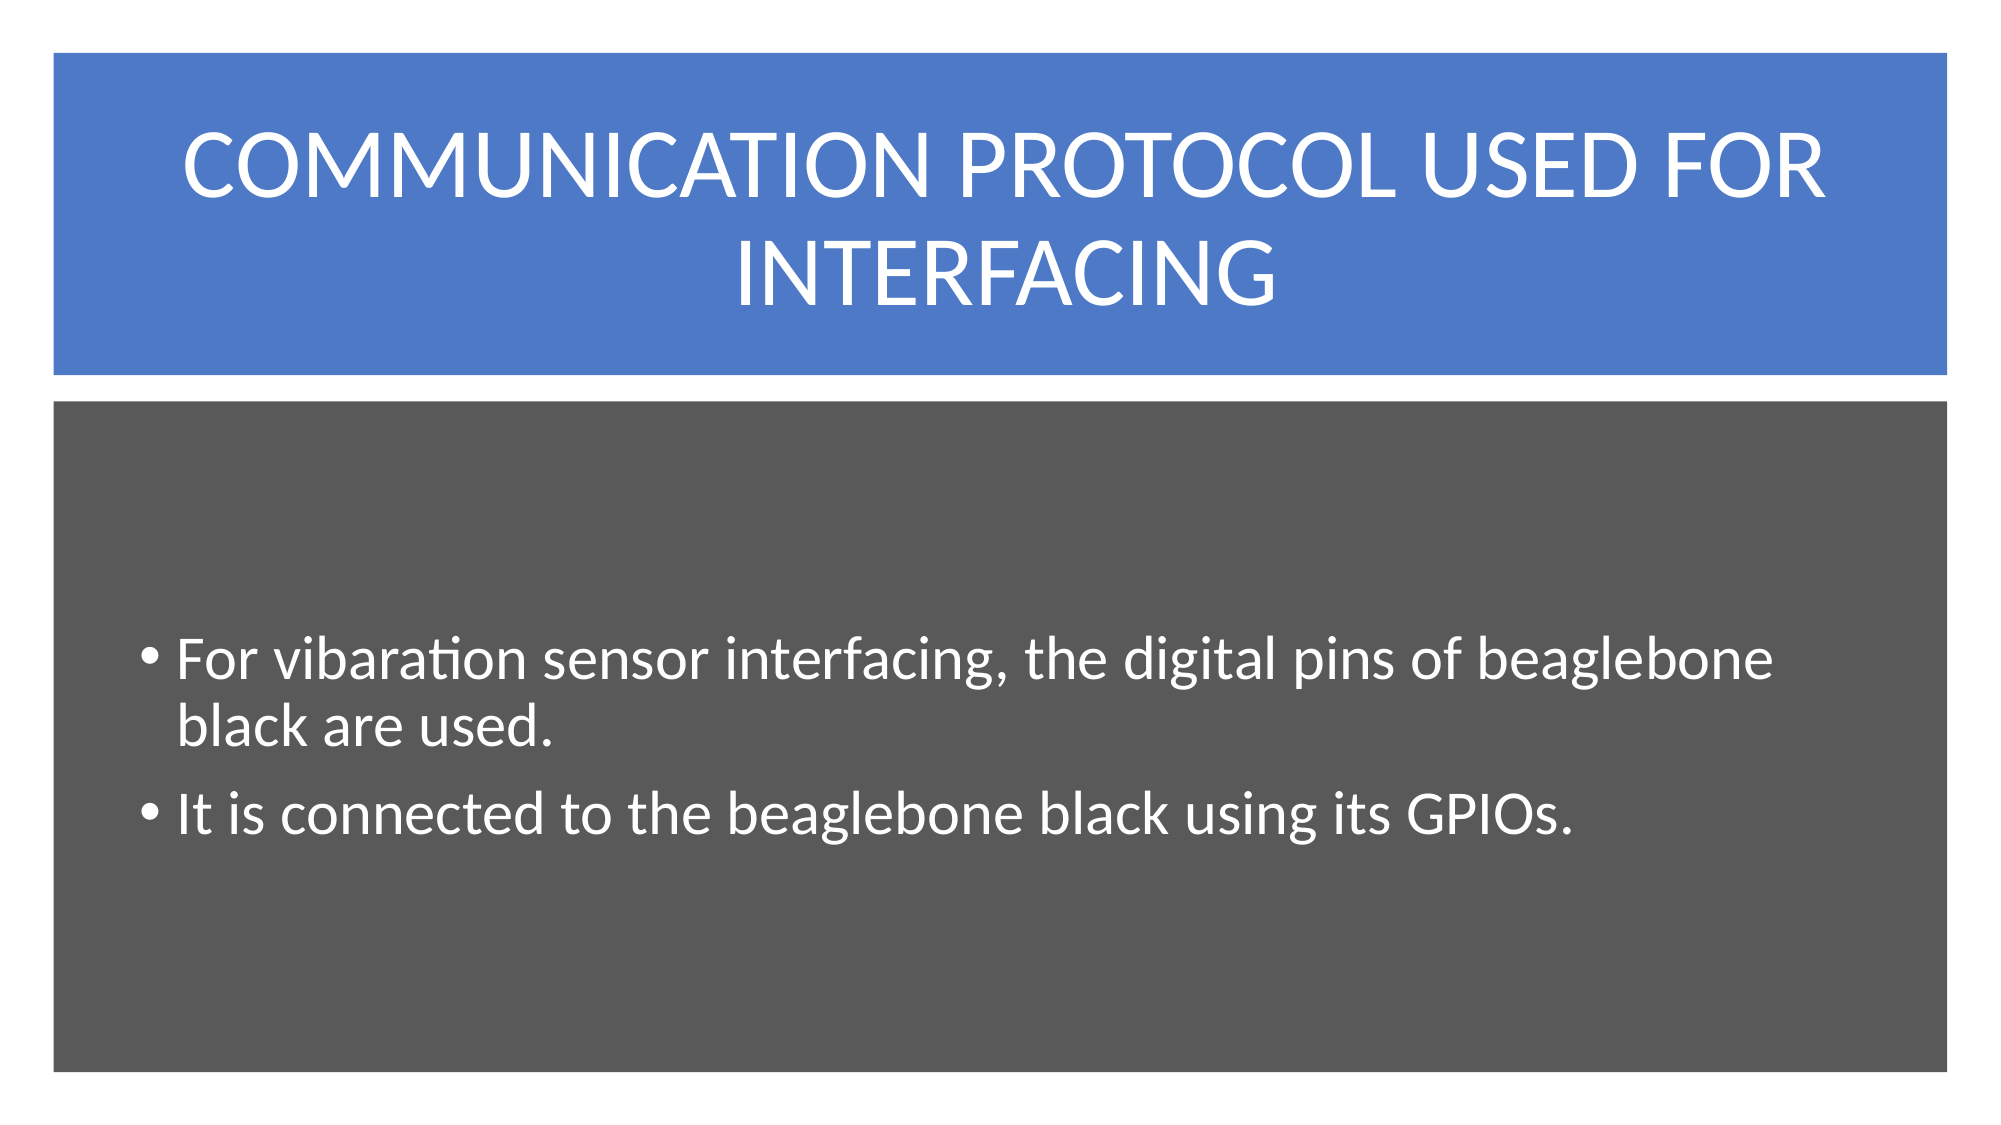

# COMMUNICATION PROTOCOL USED FOR INTERFACING

For vibaration sensor interfacing, the digital pins of beaglebone black are used.
It is connected to the beaglebone black using its GPIOs.